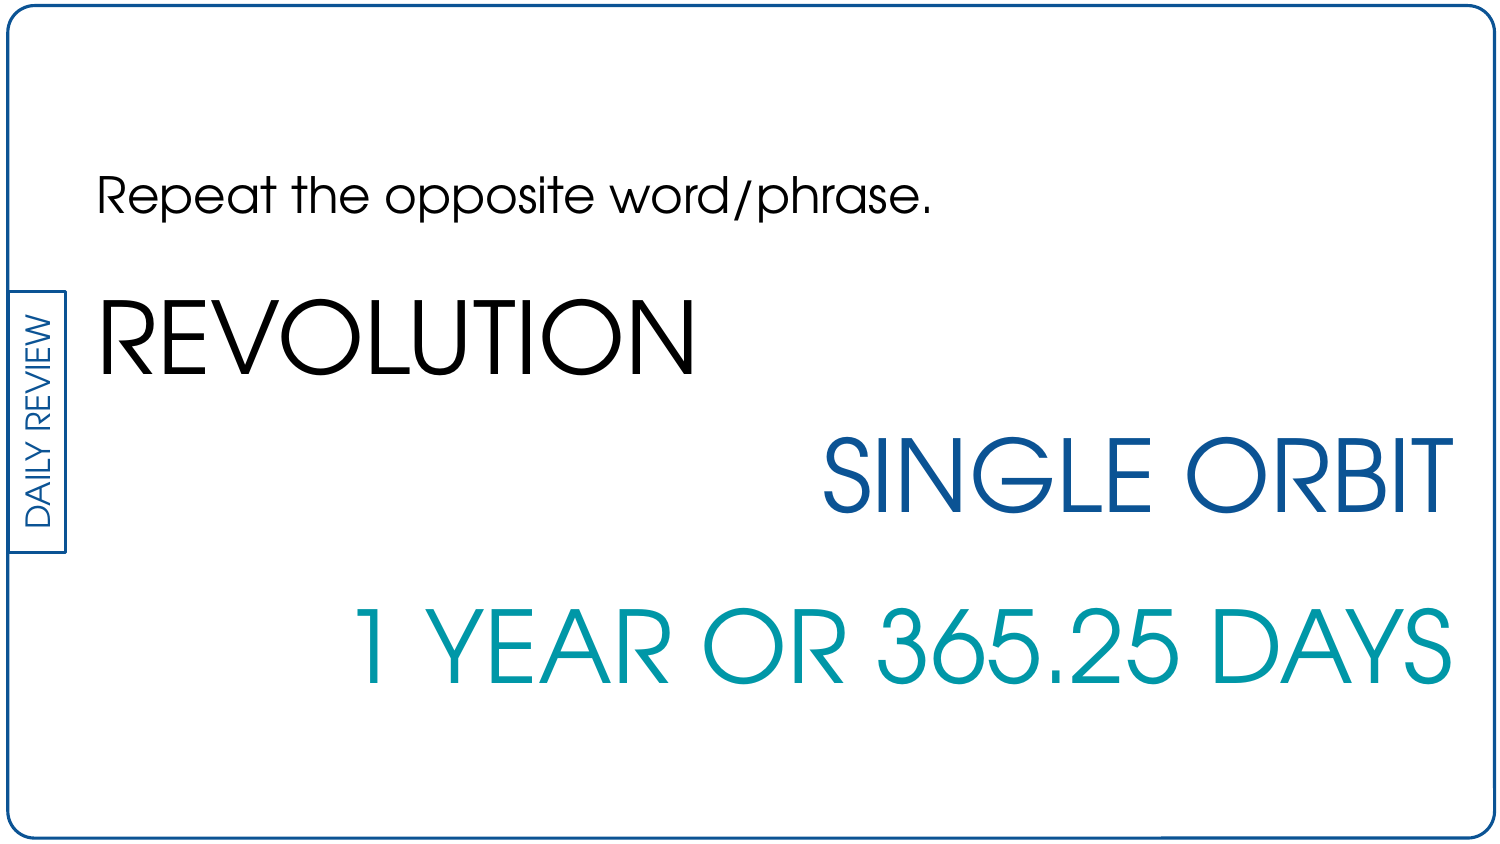

Repeat the opposite word/phrase.
REVOLUTION
SINGLE ORBIT
1 YEAR OR 365.25 DAYS